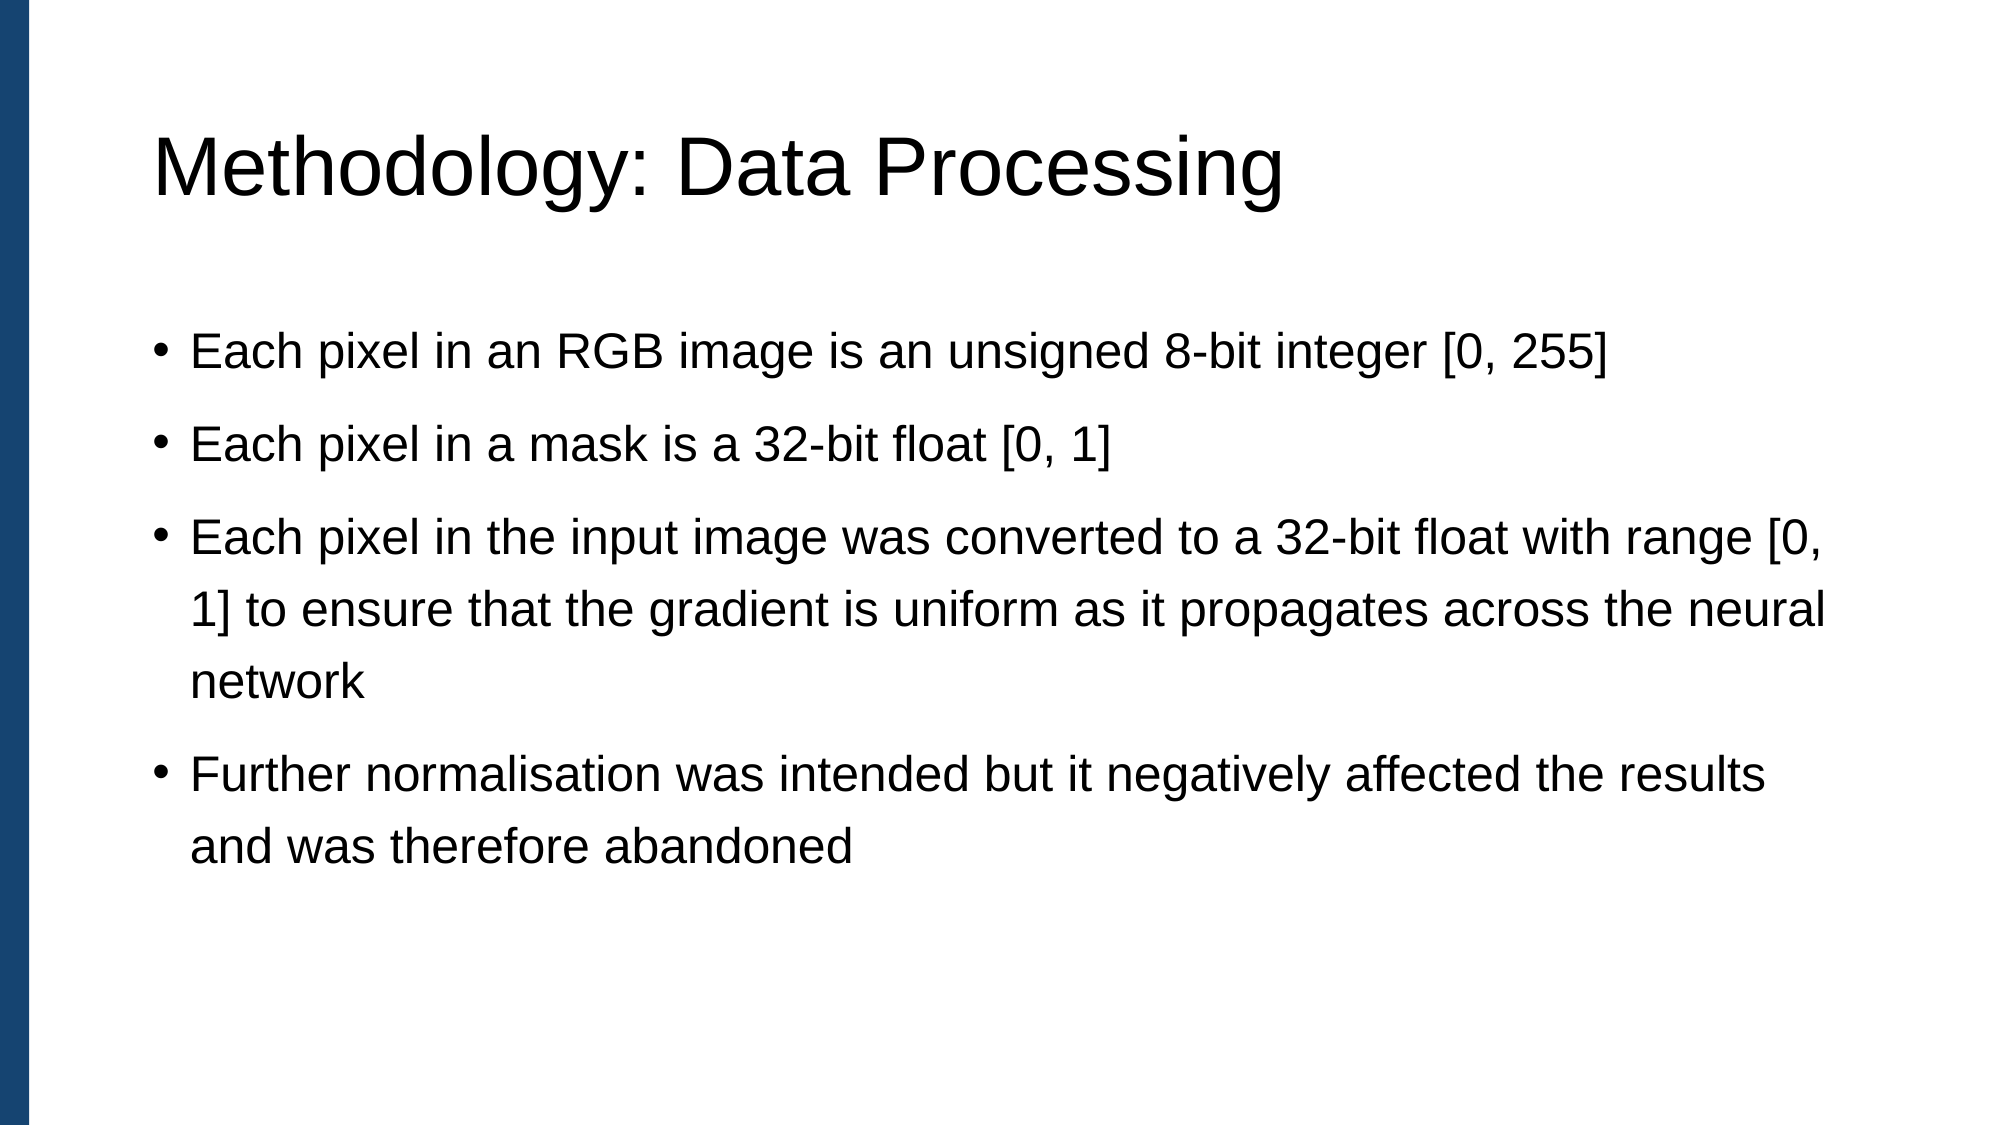

# Methodology: Data Processing
Each pixel in an RGB image is an unsigned 8-bit integer [0, 255]
Each pixel in a mask is a 32-bit float [0, 1]
Each pixel in the input image was converted to a 32-bit float with range [0, 1] to ensure that the gradient is uniform as it propagates across the neural network
Further normalisation was intended but it negatively affected the results and was therefore abandoned